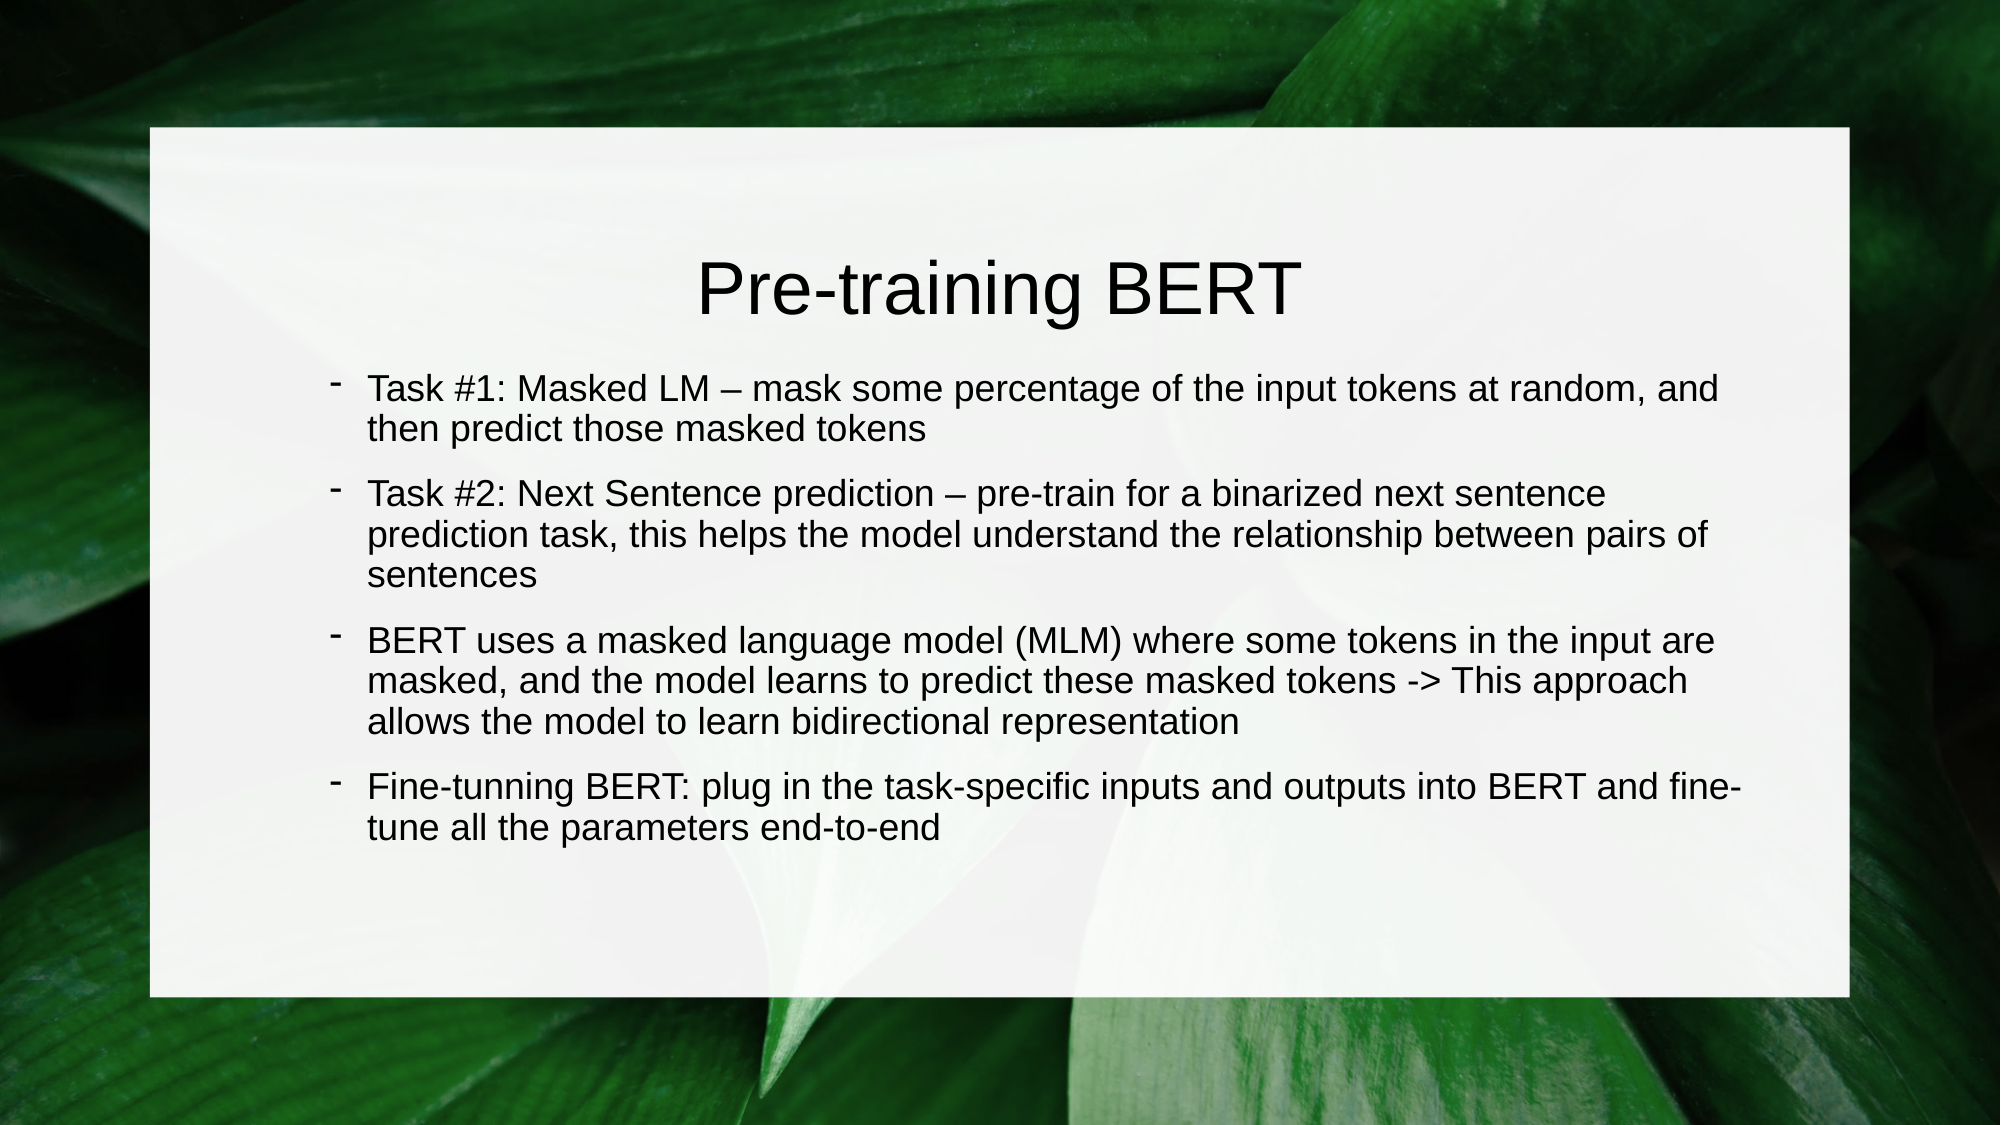

# Pre-training BERT
Task #1: Masked LM – mask some percentage of the input tokens at random, and then predict those masked tokens
Task #2: Next Sentence prediction – pre-train for a binarized next sentence prediction task, this helps the model understand the relationship between pairs of sentences
BERT uses a masked language model (MLM) where some tokens in the input are masked, and the model learns to predict these masked tokens -> This approach allows the model to learn bidirectional representation
Fine-tunning BERT: plug in the task-specific inputs and outputs into BERT and fine-tune all the parameters end-to-end